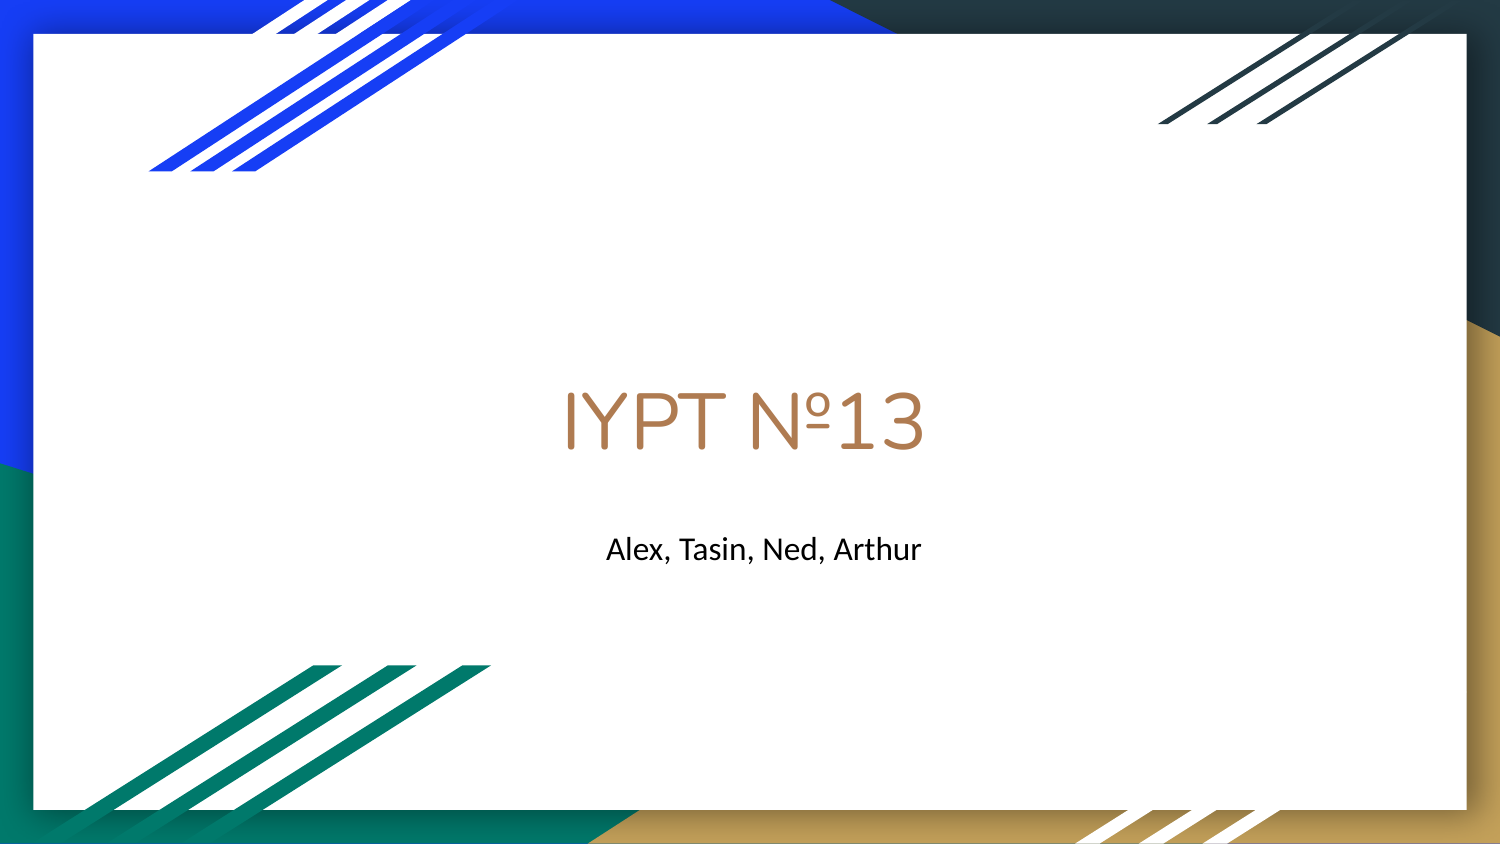

# IYPT №13
Alex, Tasin, Ned, Arthur